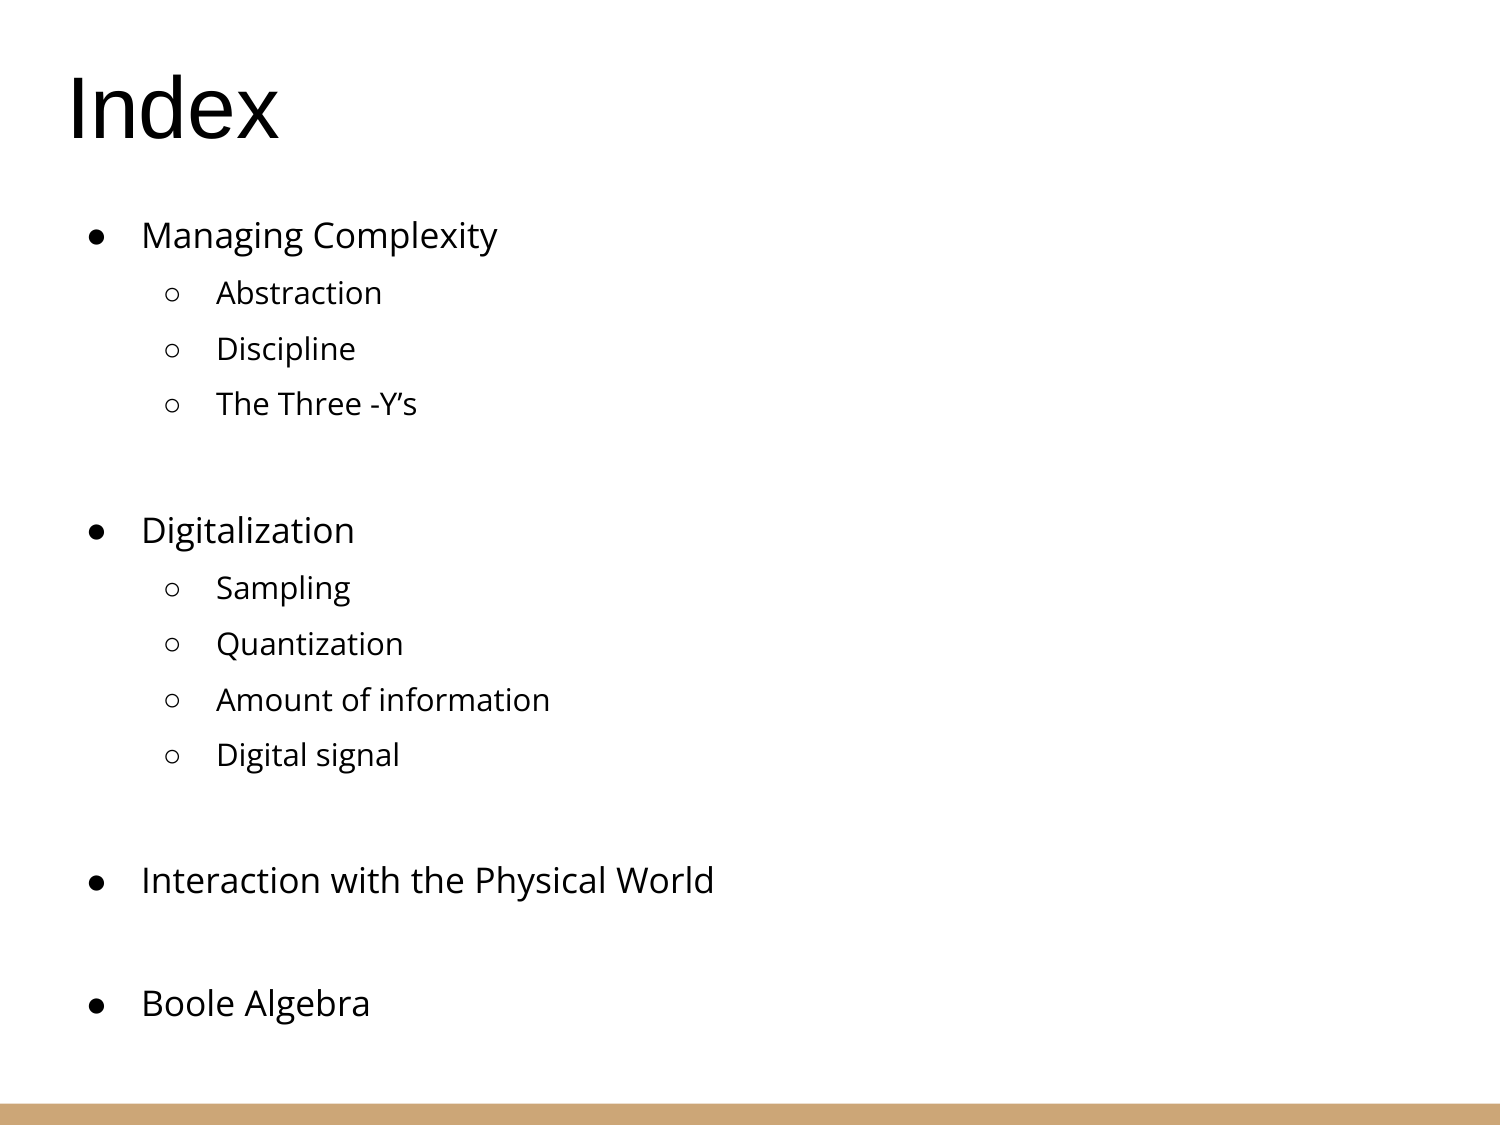

Index
Managing Complexity
Abstraction
Discipline
The Three -Y’s

Digitalization
Sampling
Quantization
Amount of information
Digital signal

Interaction with the Physical World

Boole Algebra